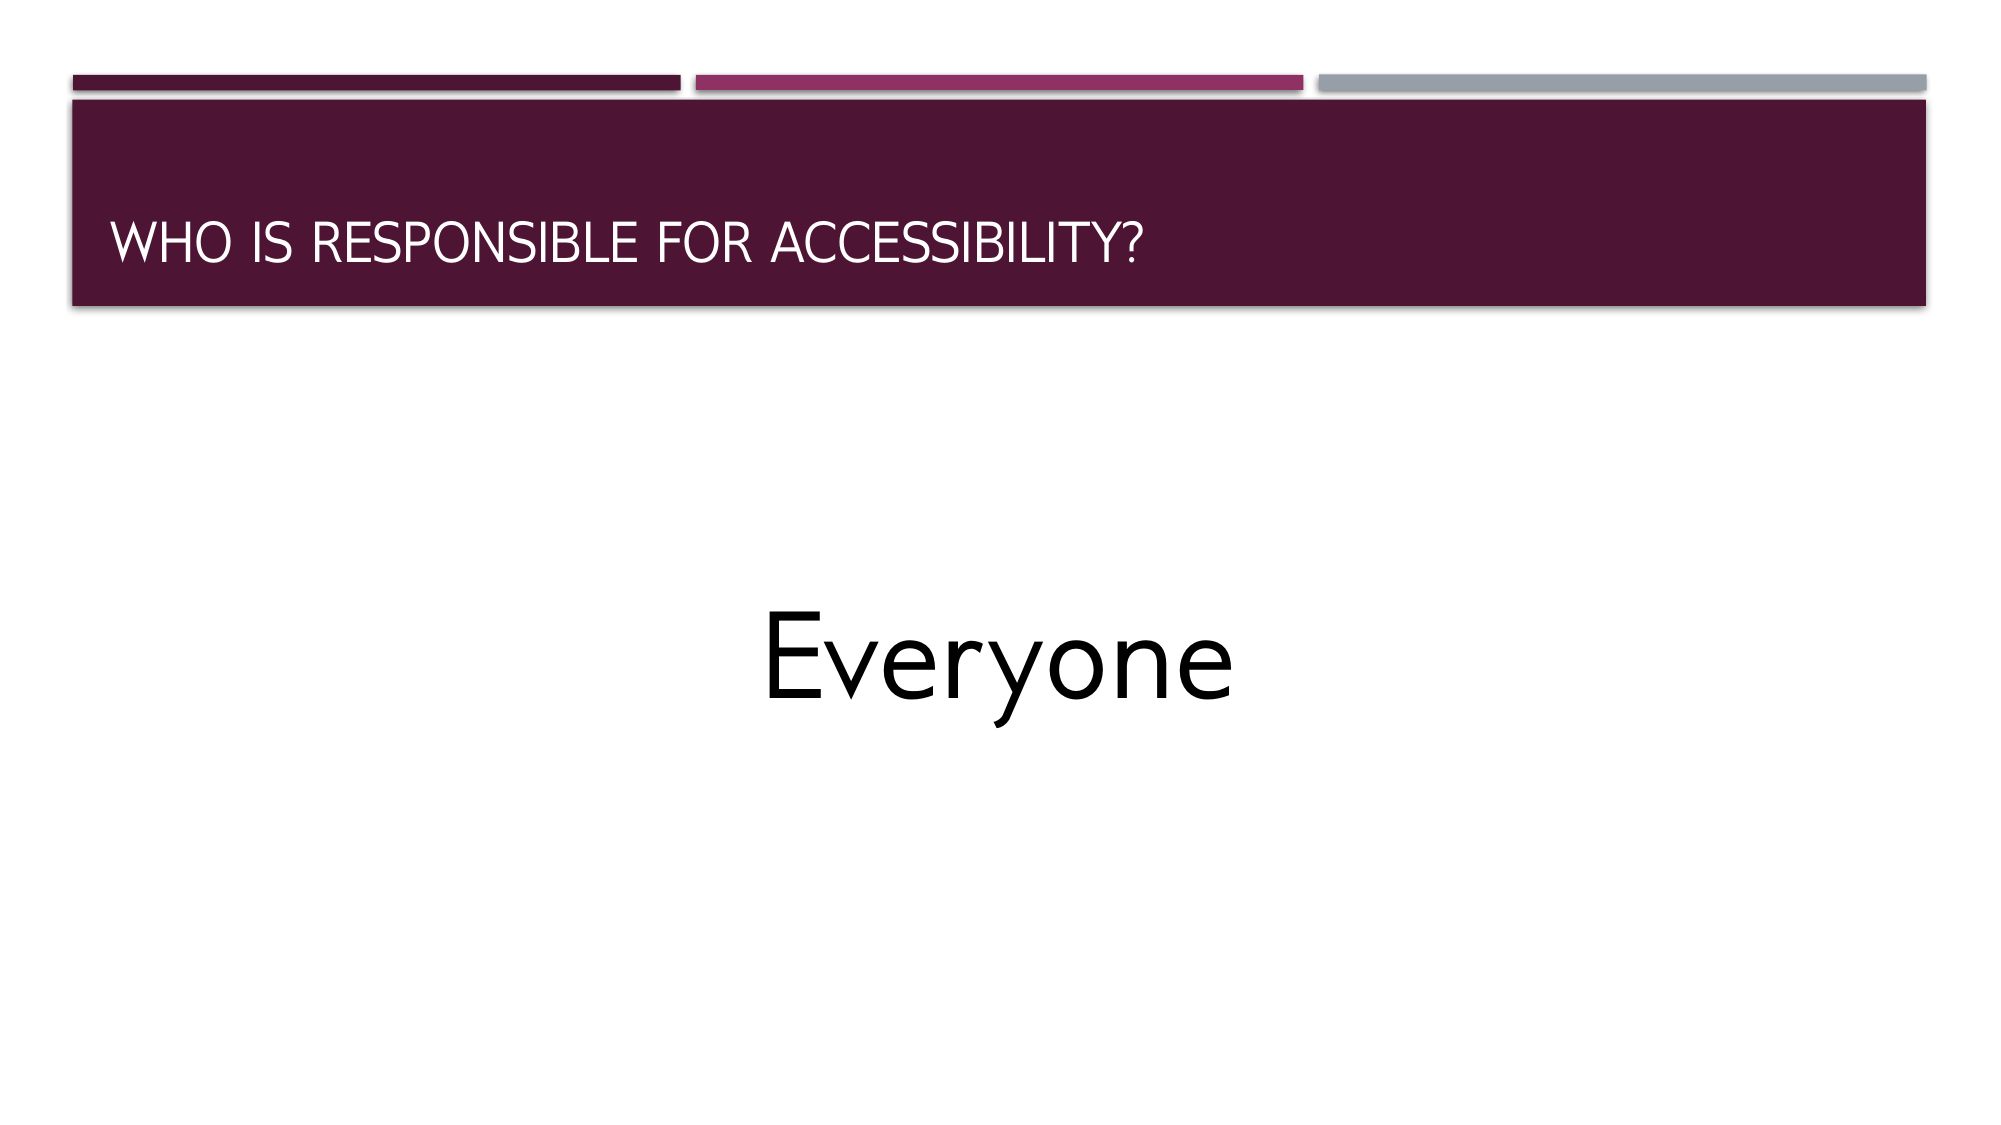

# Who is responsible for Accessibility?
Everyone